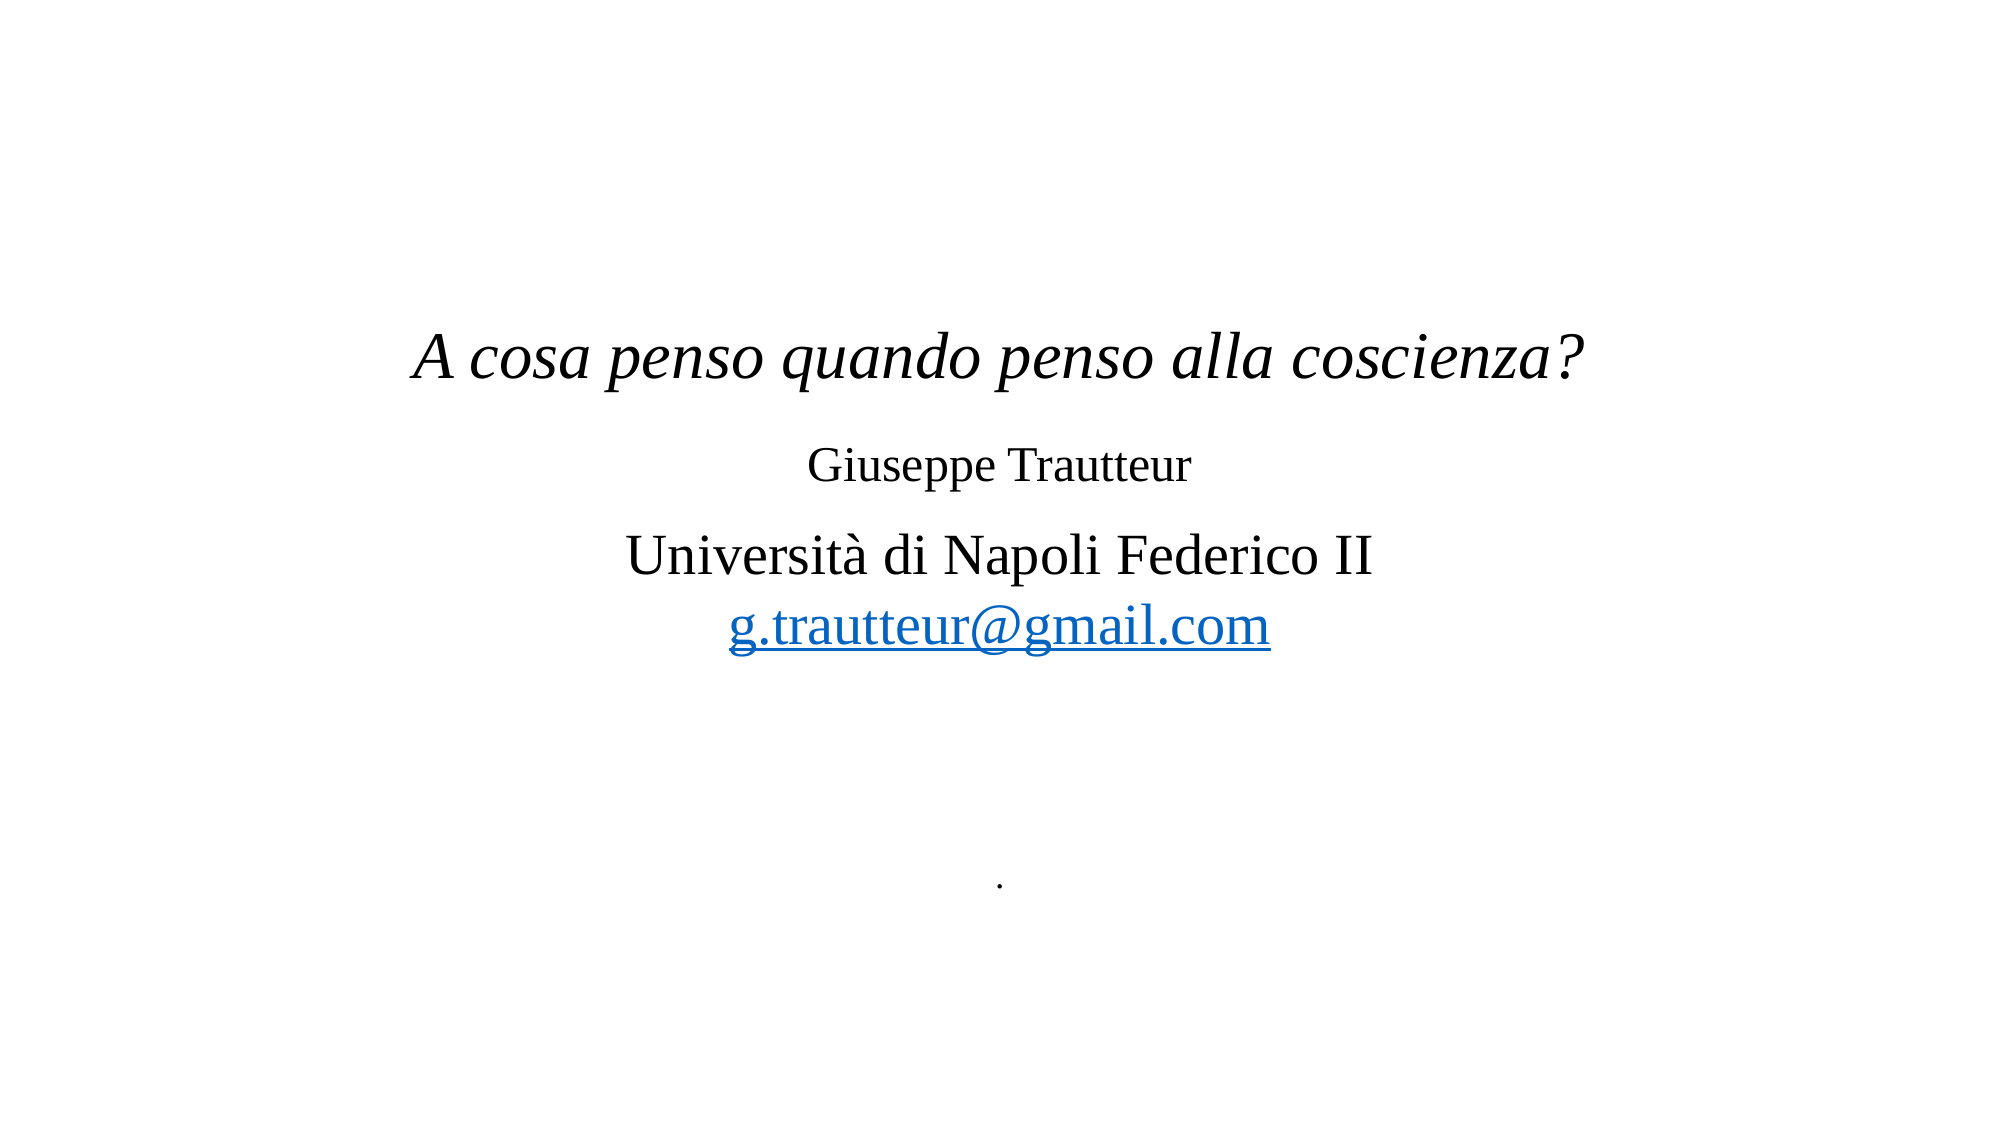

A cosa penso quando penso alla coscienza?

Giuseppe Trautteur

Università di Napoli Federico II
g.trautteur@gmail.com

.